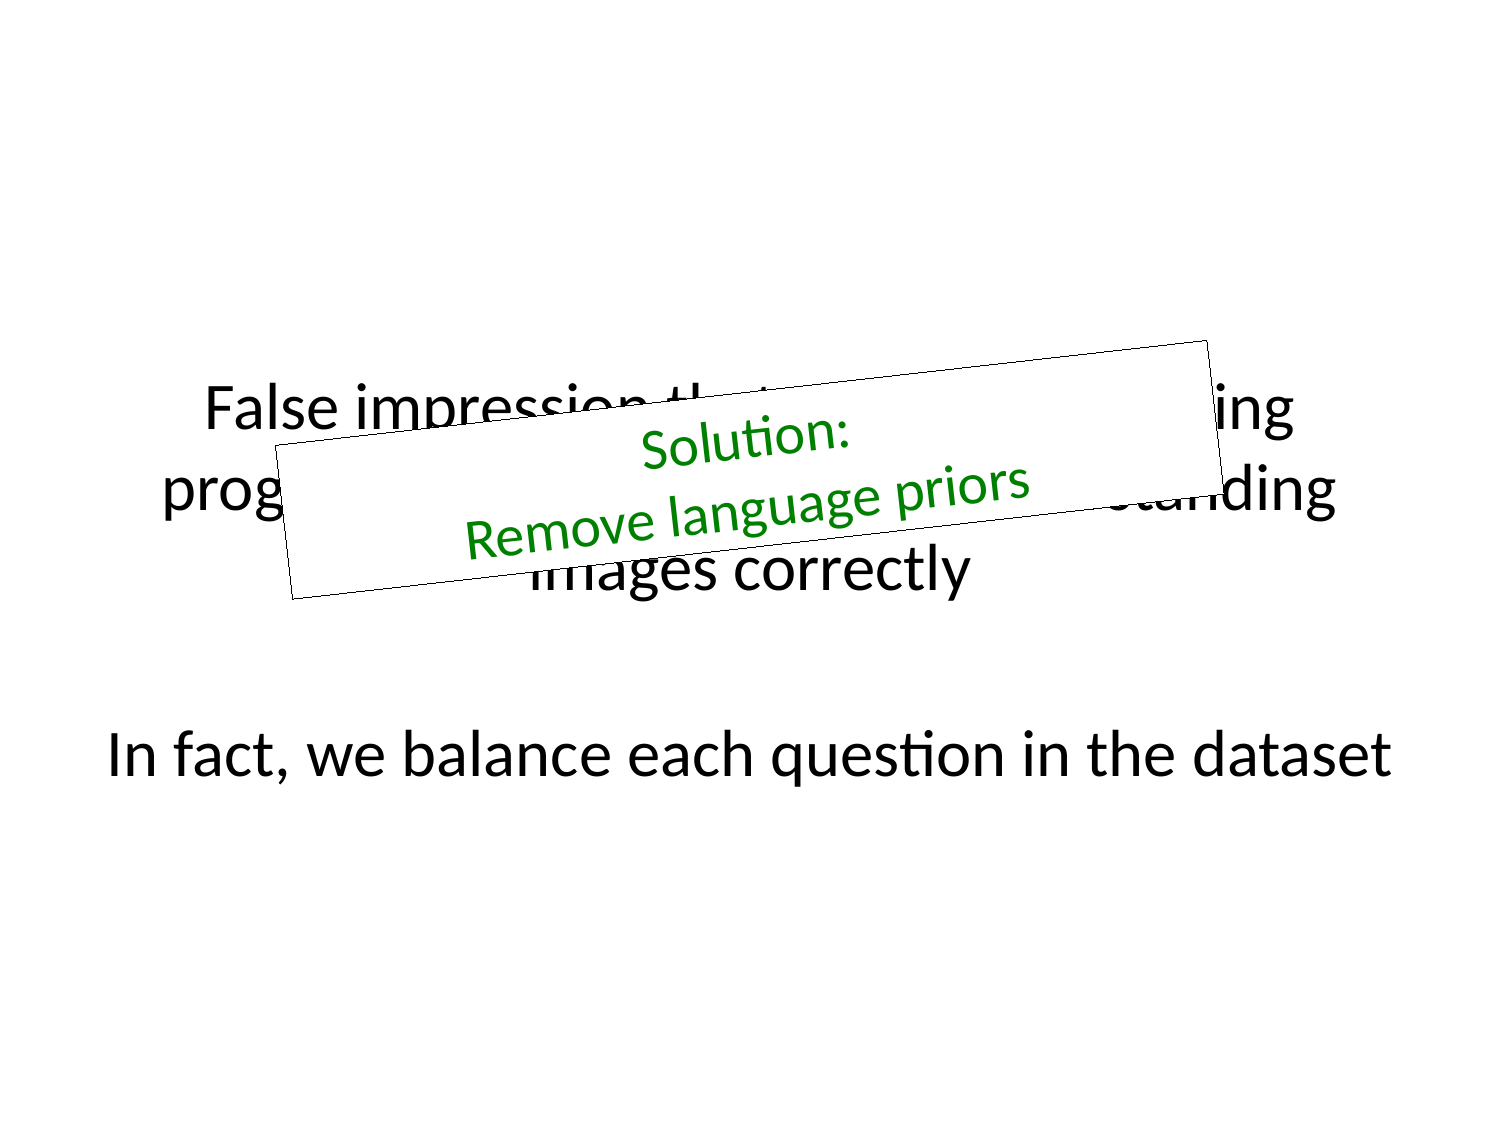

False impression that a system is making progress towards the goal of understanding images correctly

In fact, we balance each question in the dataset

 Solution:
Remove language priors